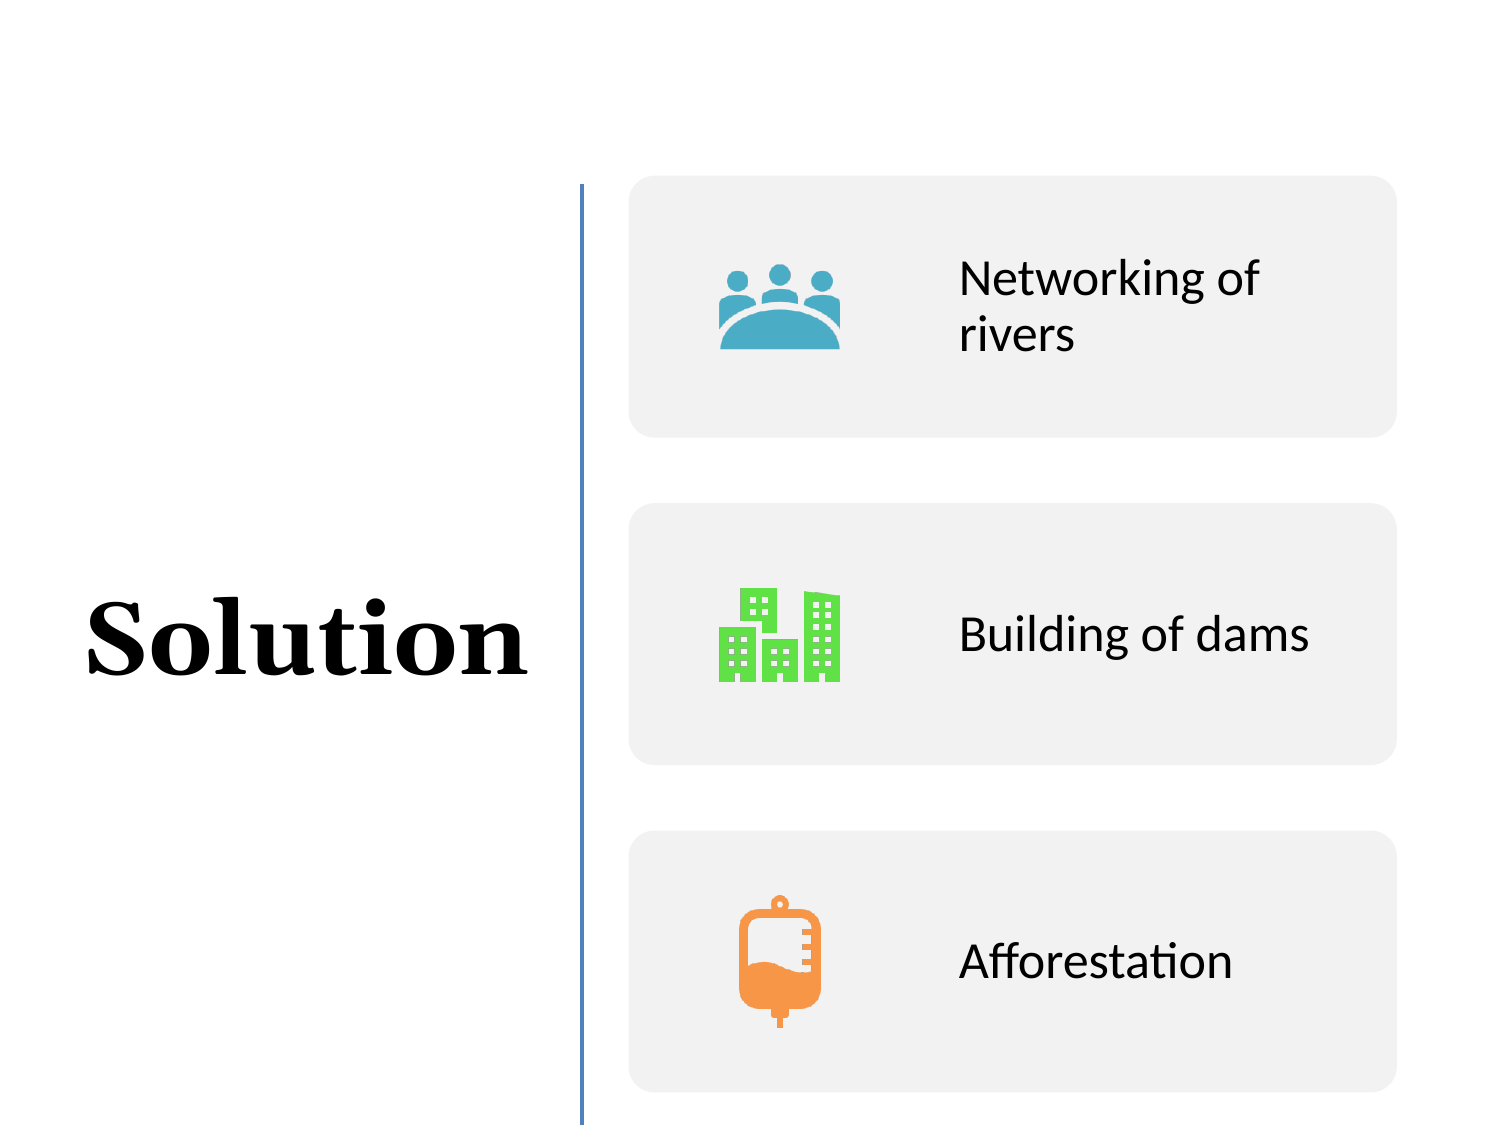

# Solution
Networking of rivers
Building of dams
Afforestation